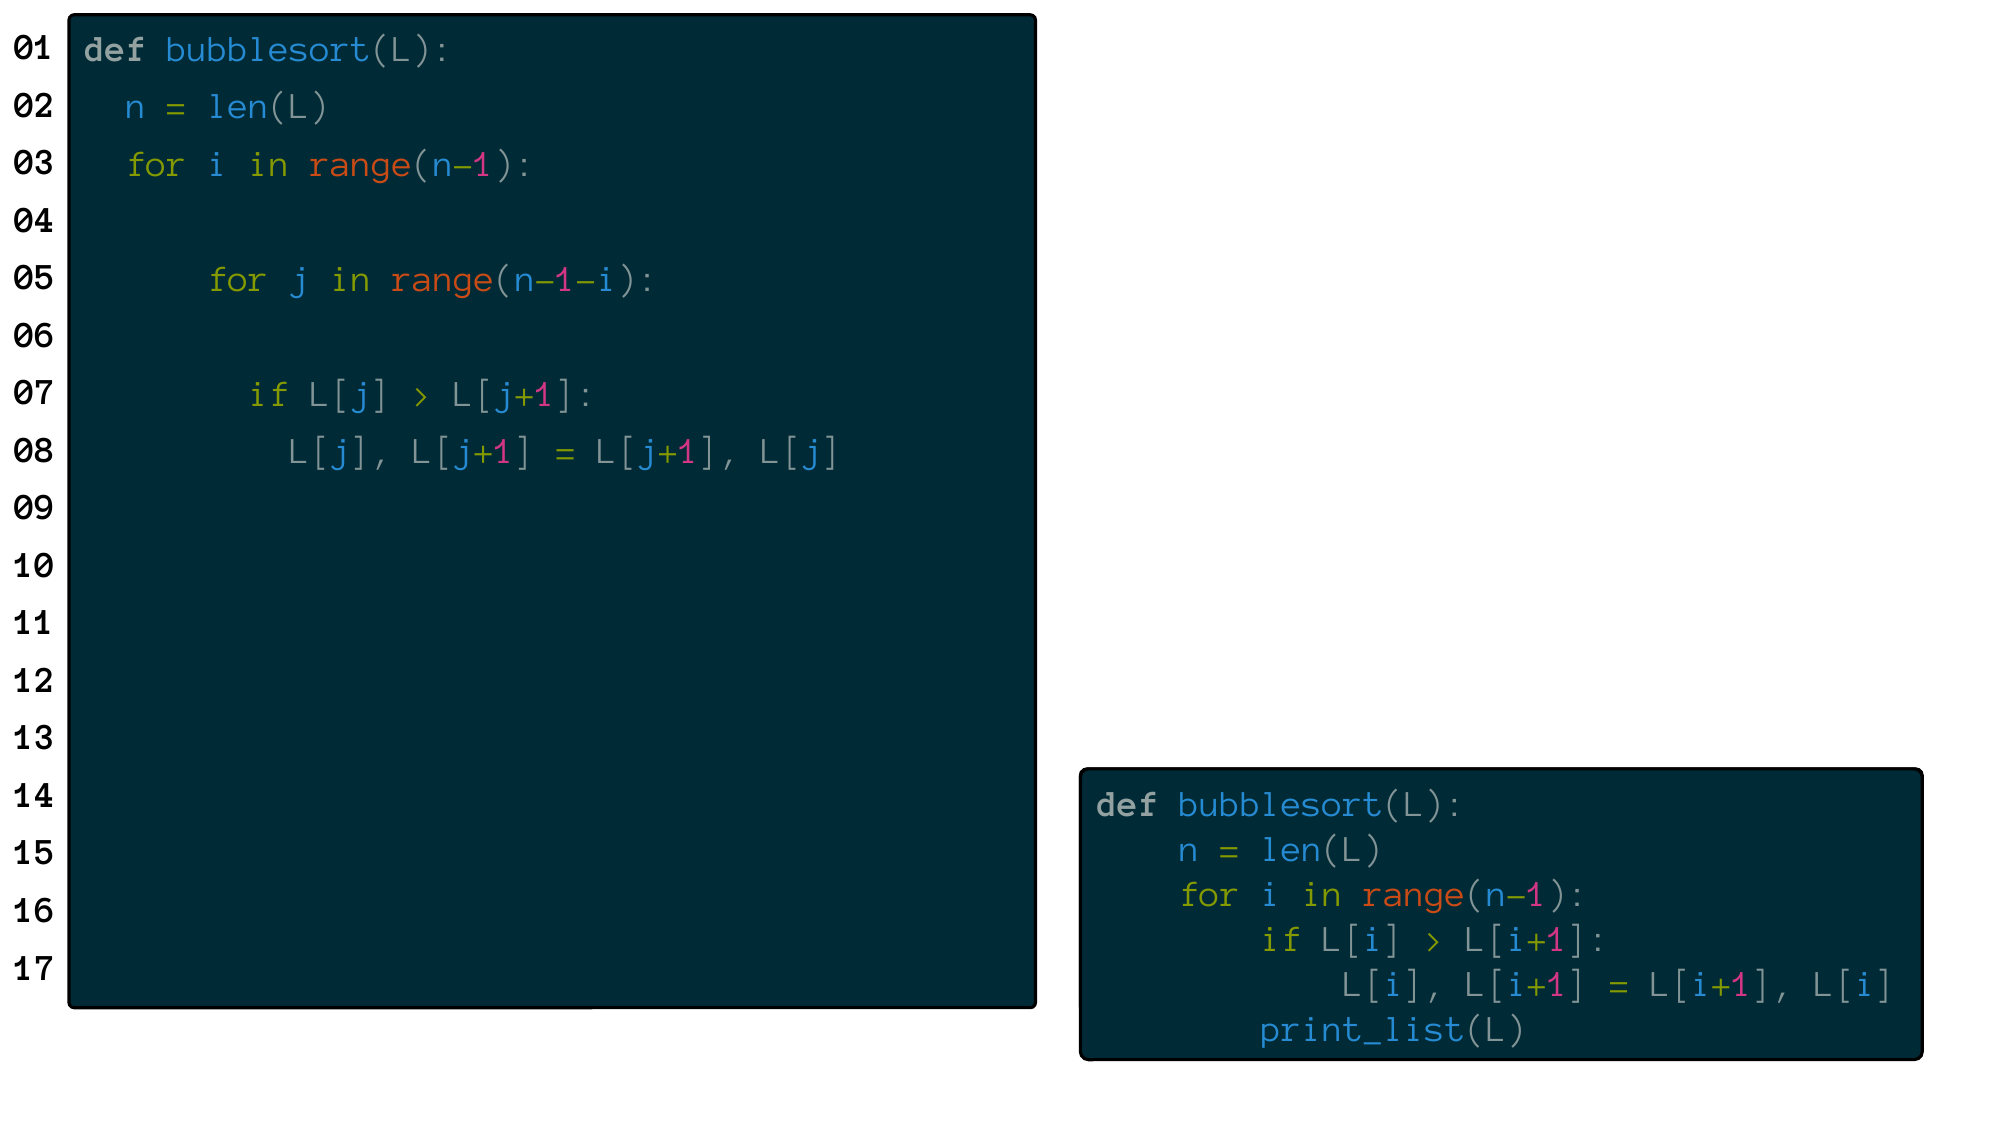

01
02
03
04
05
06
07
08
09
10
11
12
13
14
15
16
17
def bubblesort(L):
  n = len(L)
  for i in range(n-1):

      for j in range(n-1-i):

        if L[j] > L[j+1]:
          L[j], L[j+1] = L[j+1], L[j]